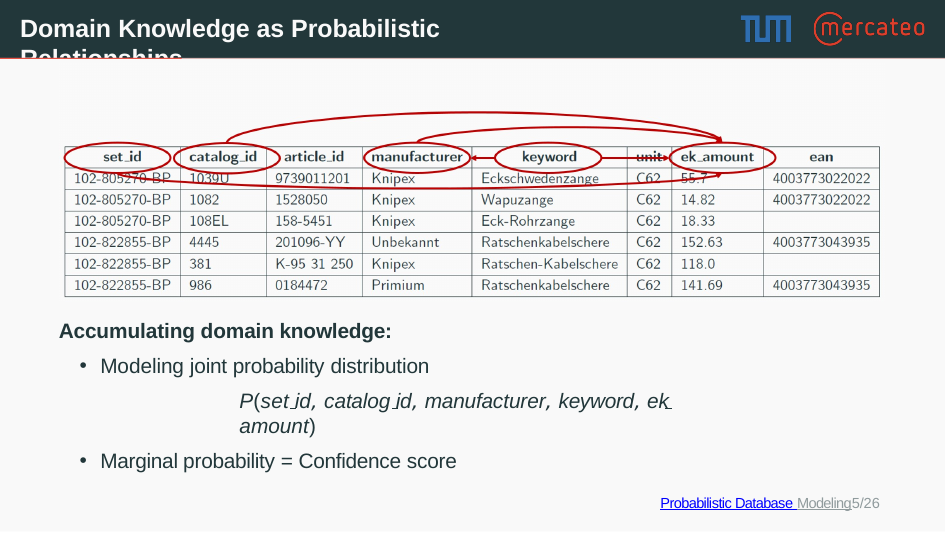

# Domain Knowledge as Probabilistic Relationships

Accumulating domain knowledge:
Modeling joint probability distribution
P(set id, catalog id, manufacturer, keyword, ek amount)
Marginal probability = Confidence score

Probabilistic Database Modeling5/26